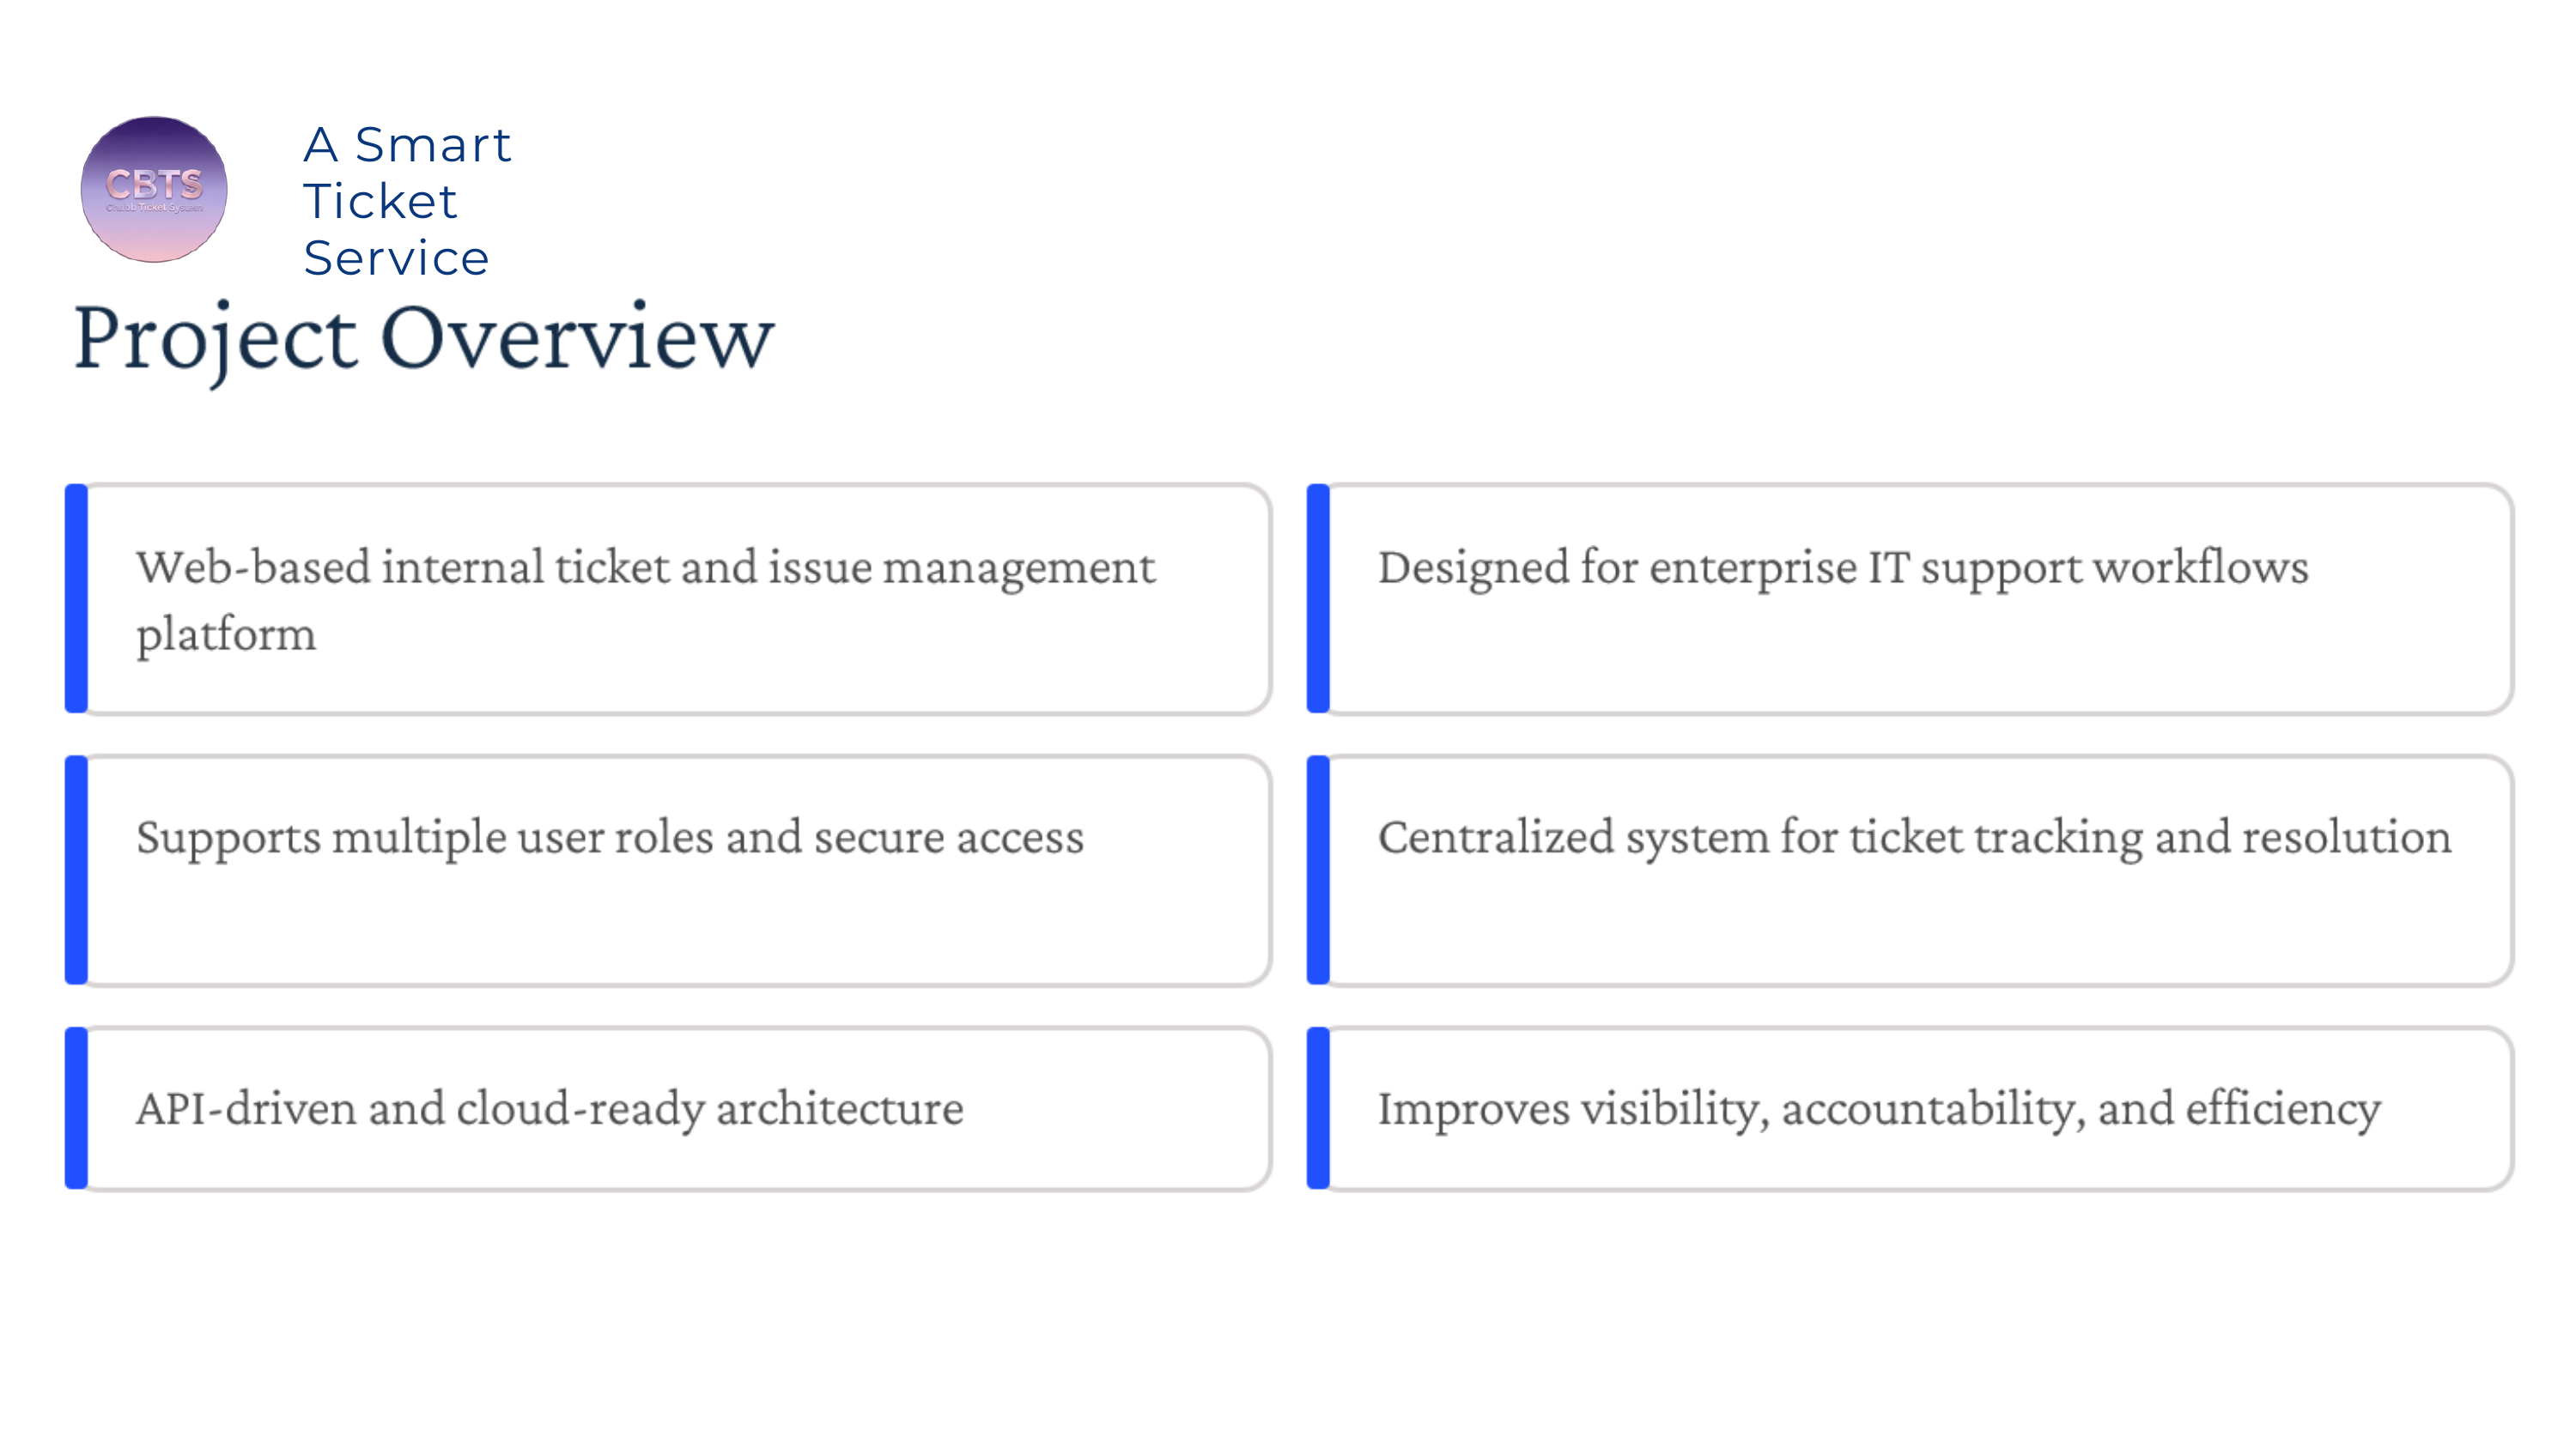

A Smart Ticket Service
Web-based application for managing support tickets within an organization
Allows users to report issues in a structured manner
Provides a complete workflow from ticket creation to resolution
Enables assignment of tickets to support agents
Tracks ticket progress and status in real time
Ensures timely issue resolution